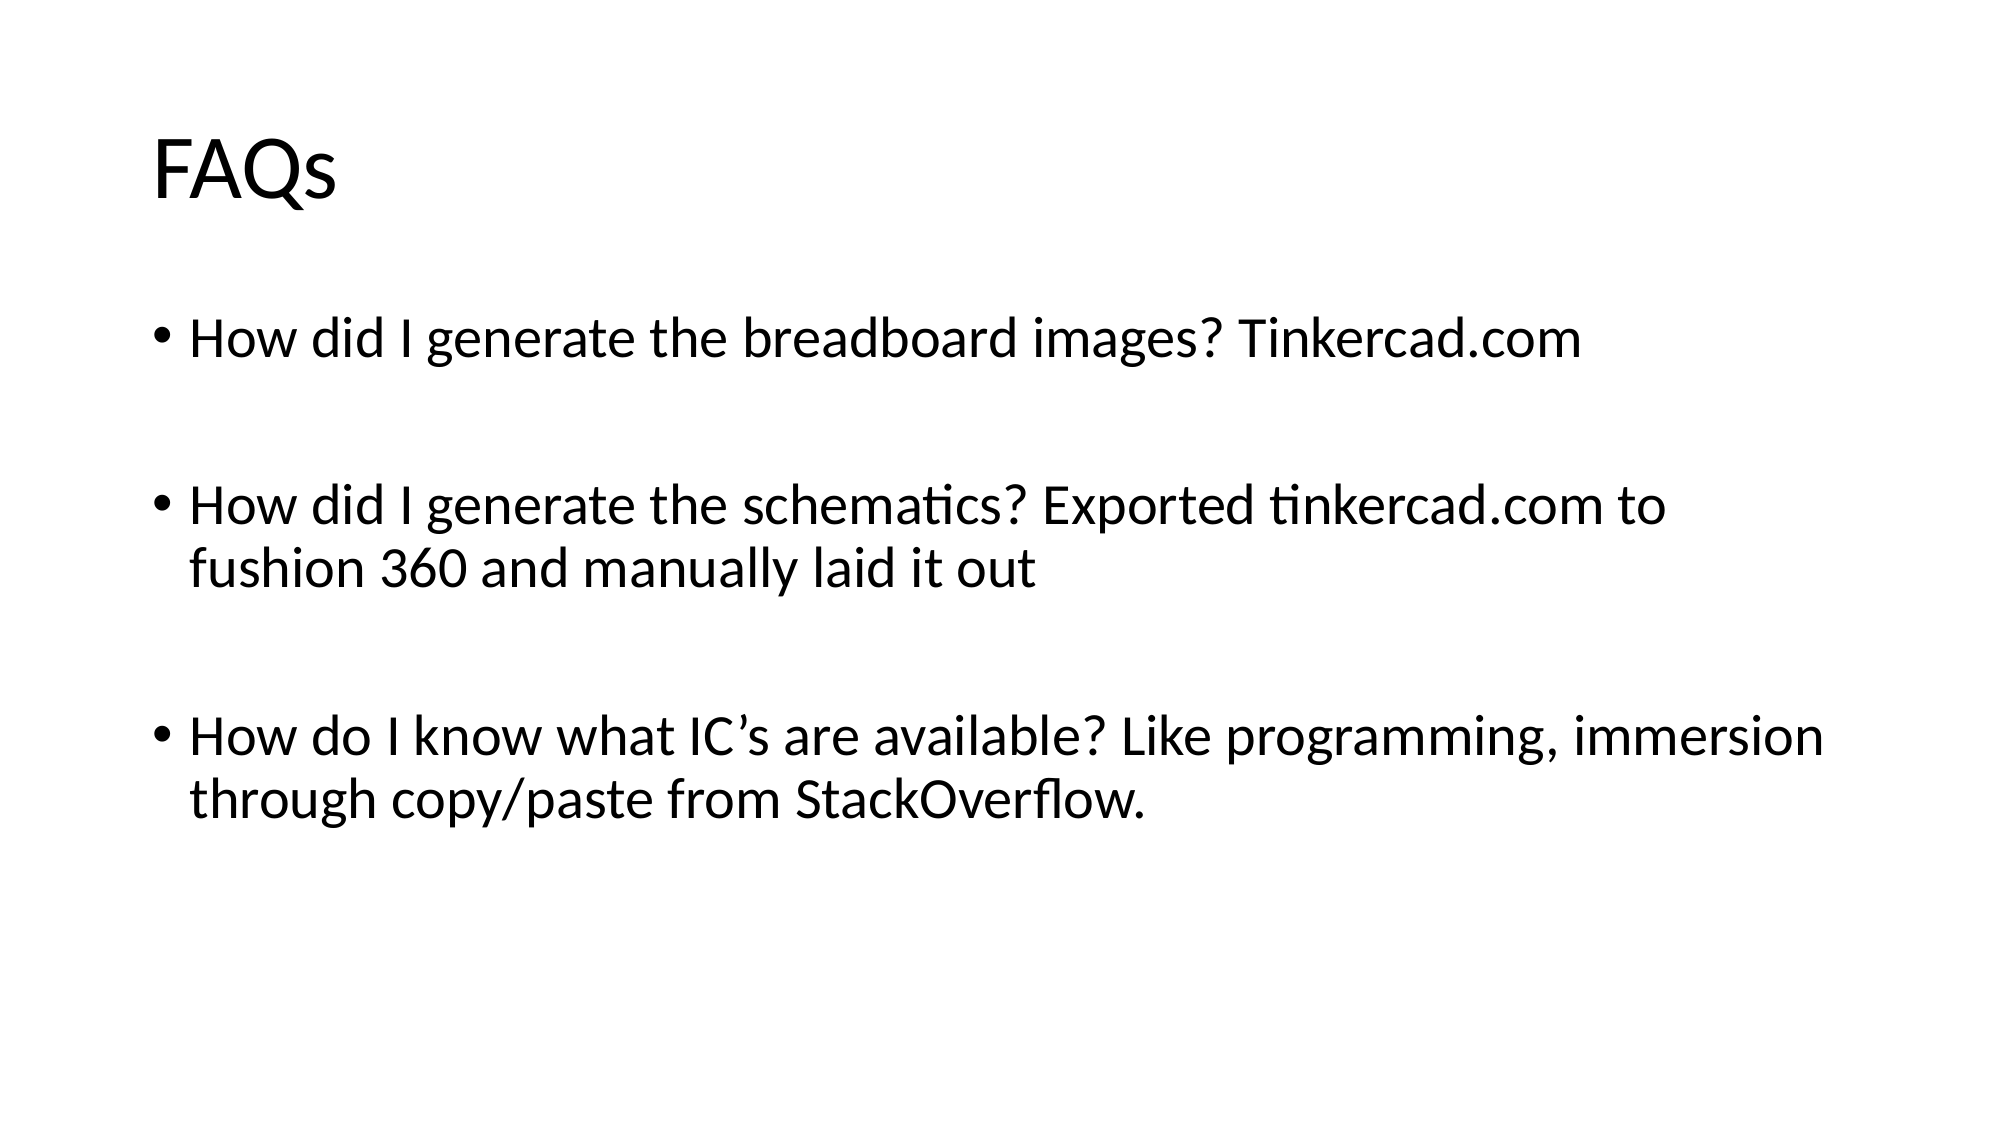

# FAQs
How did I generate the breadboard images? Tinkercad.com

How did I generate the schematics? Exported tinkercad.com to fushion 360 and manually laid it out

How do I know what IC’s are available? Like programming, immersion through copy/paste from StackOverflow.